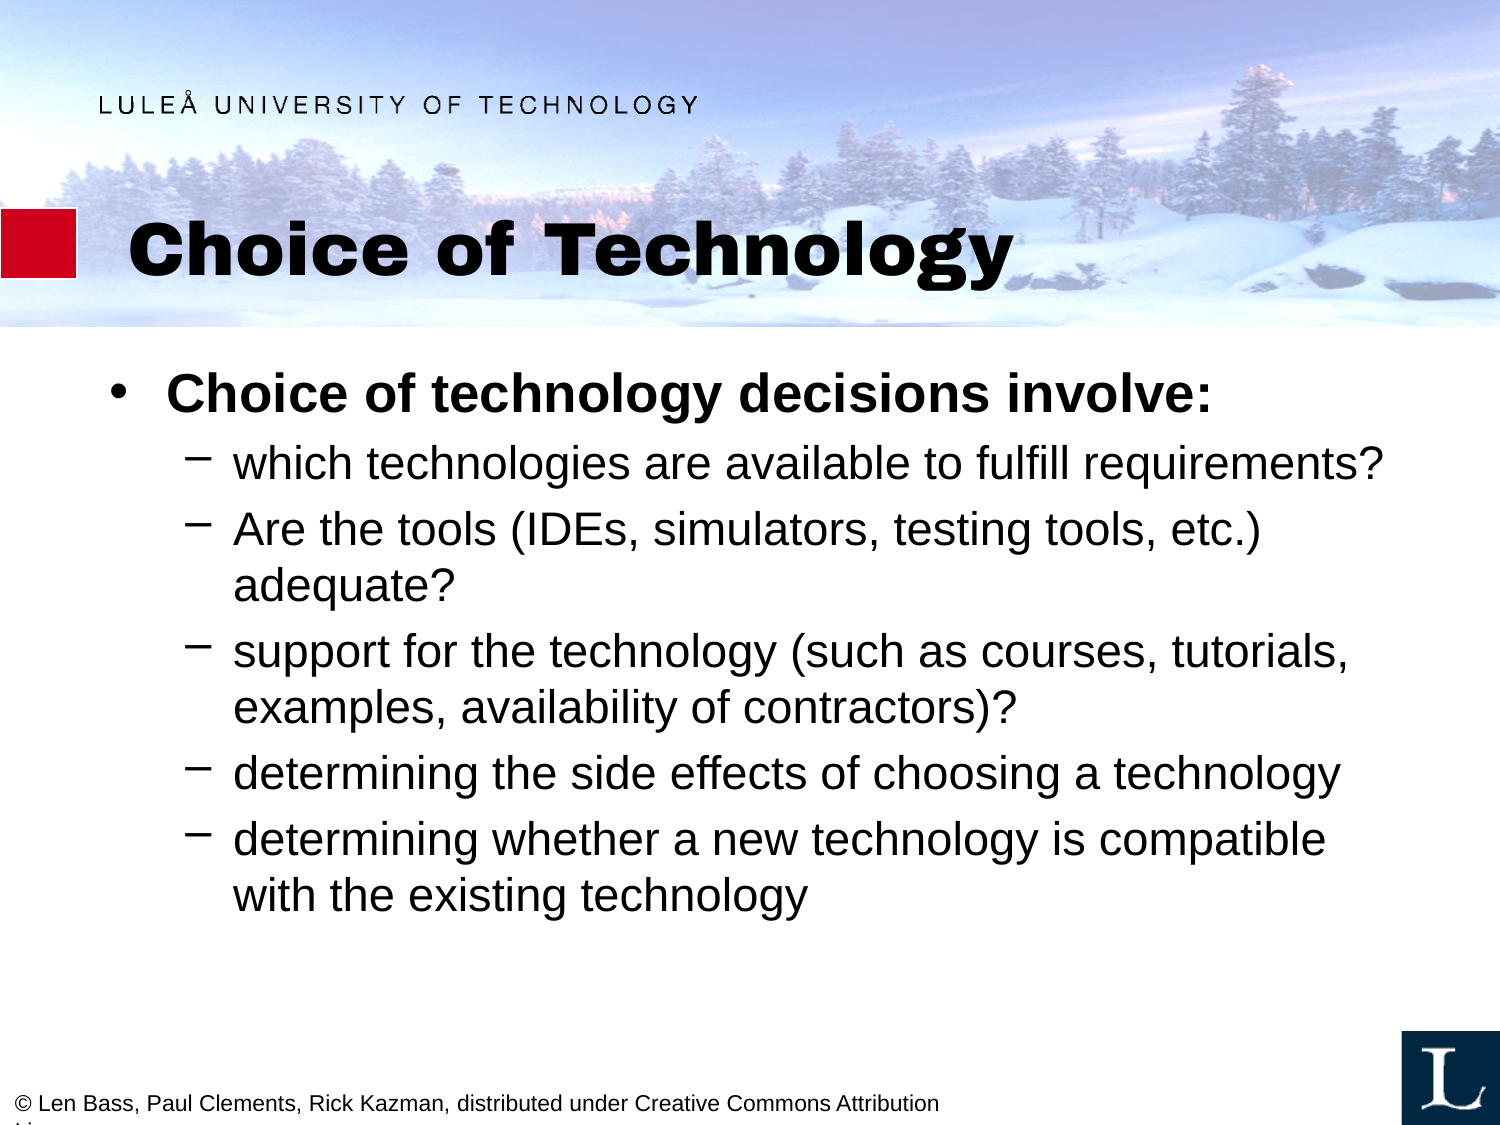

# Choice of Technology
Choice of technology decisions involve:
which technologies are available to fulfill requirements?
Are the tools (IDEs, simulators, testing tools, etc.) adequate?
support for the technology (such as courses, tutorials, examples, availability of contractors)?
determining the side effects of choosing a technology
determining whether a new technology is compatible with the existing technology
© Len Bass, Paul Clements, Rick Kazman, distributed under Creative Commons Attribution License